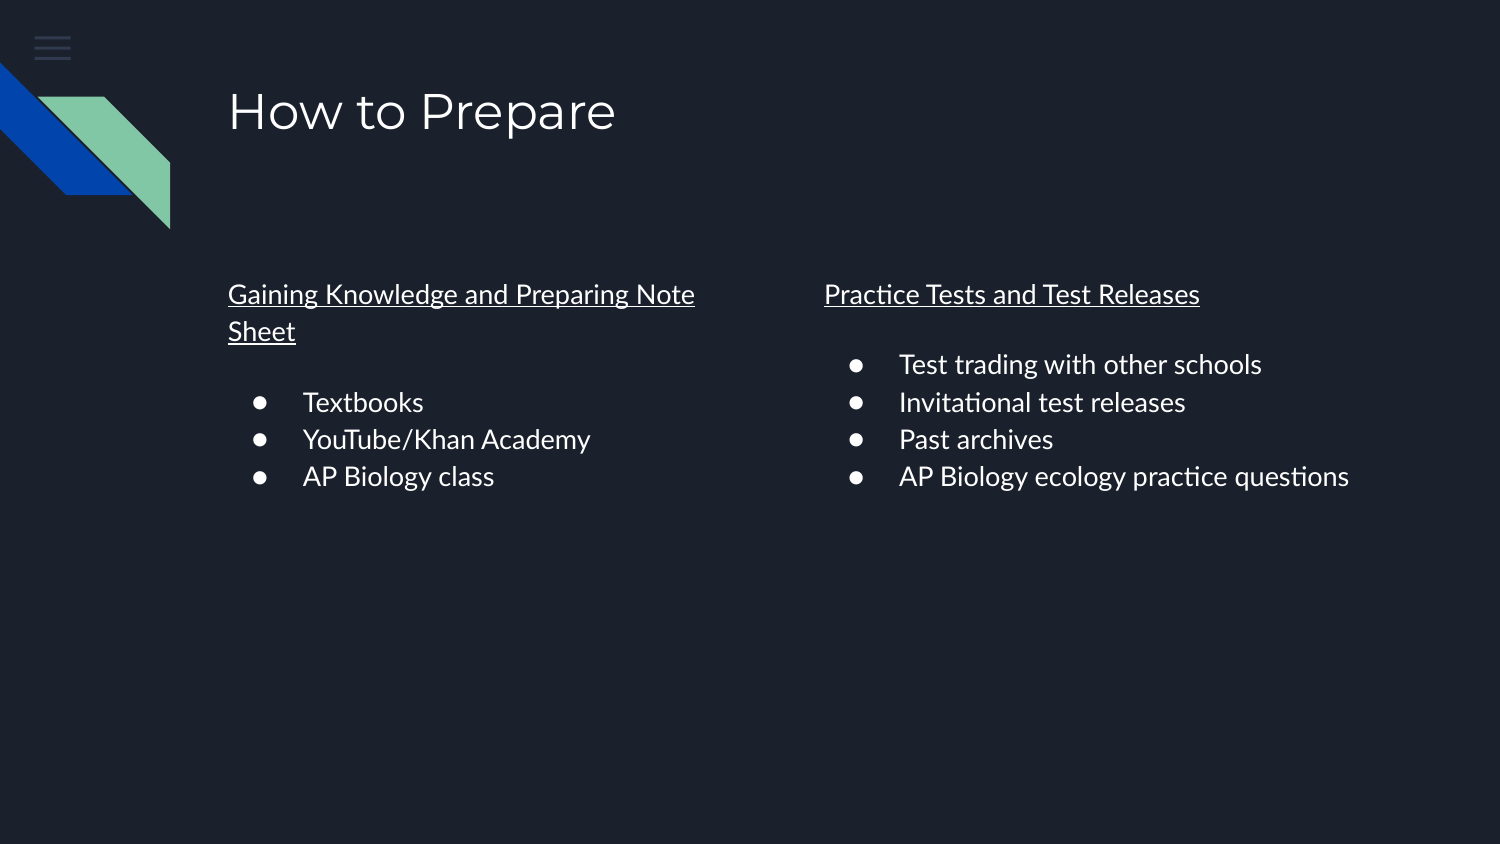

# How to Prepare
Gaining Knowledge and Preparing Note Sheet
Textbooks
YouTube/Khan Academy
AP Biology class

Practice Tests and Test Releases
Test trading with other schools
Invitational test releases
Past archives
AP Biology ecology practice questions